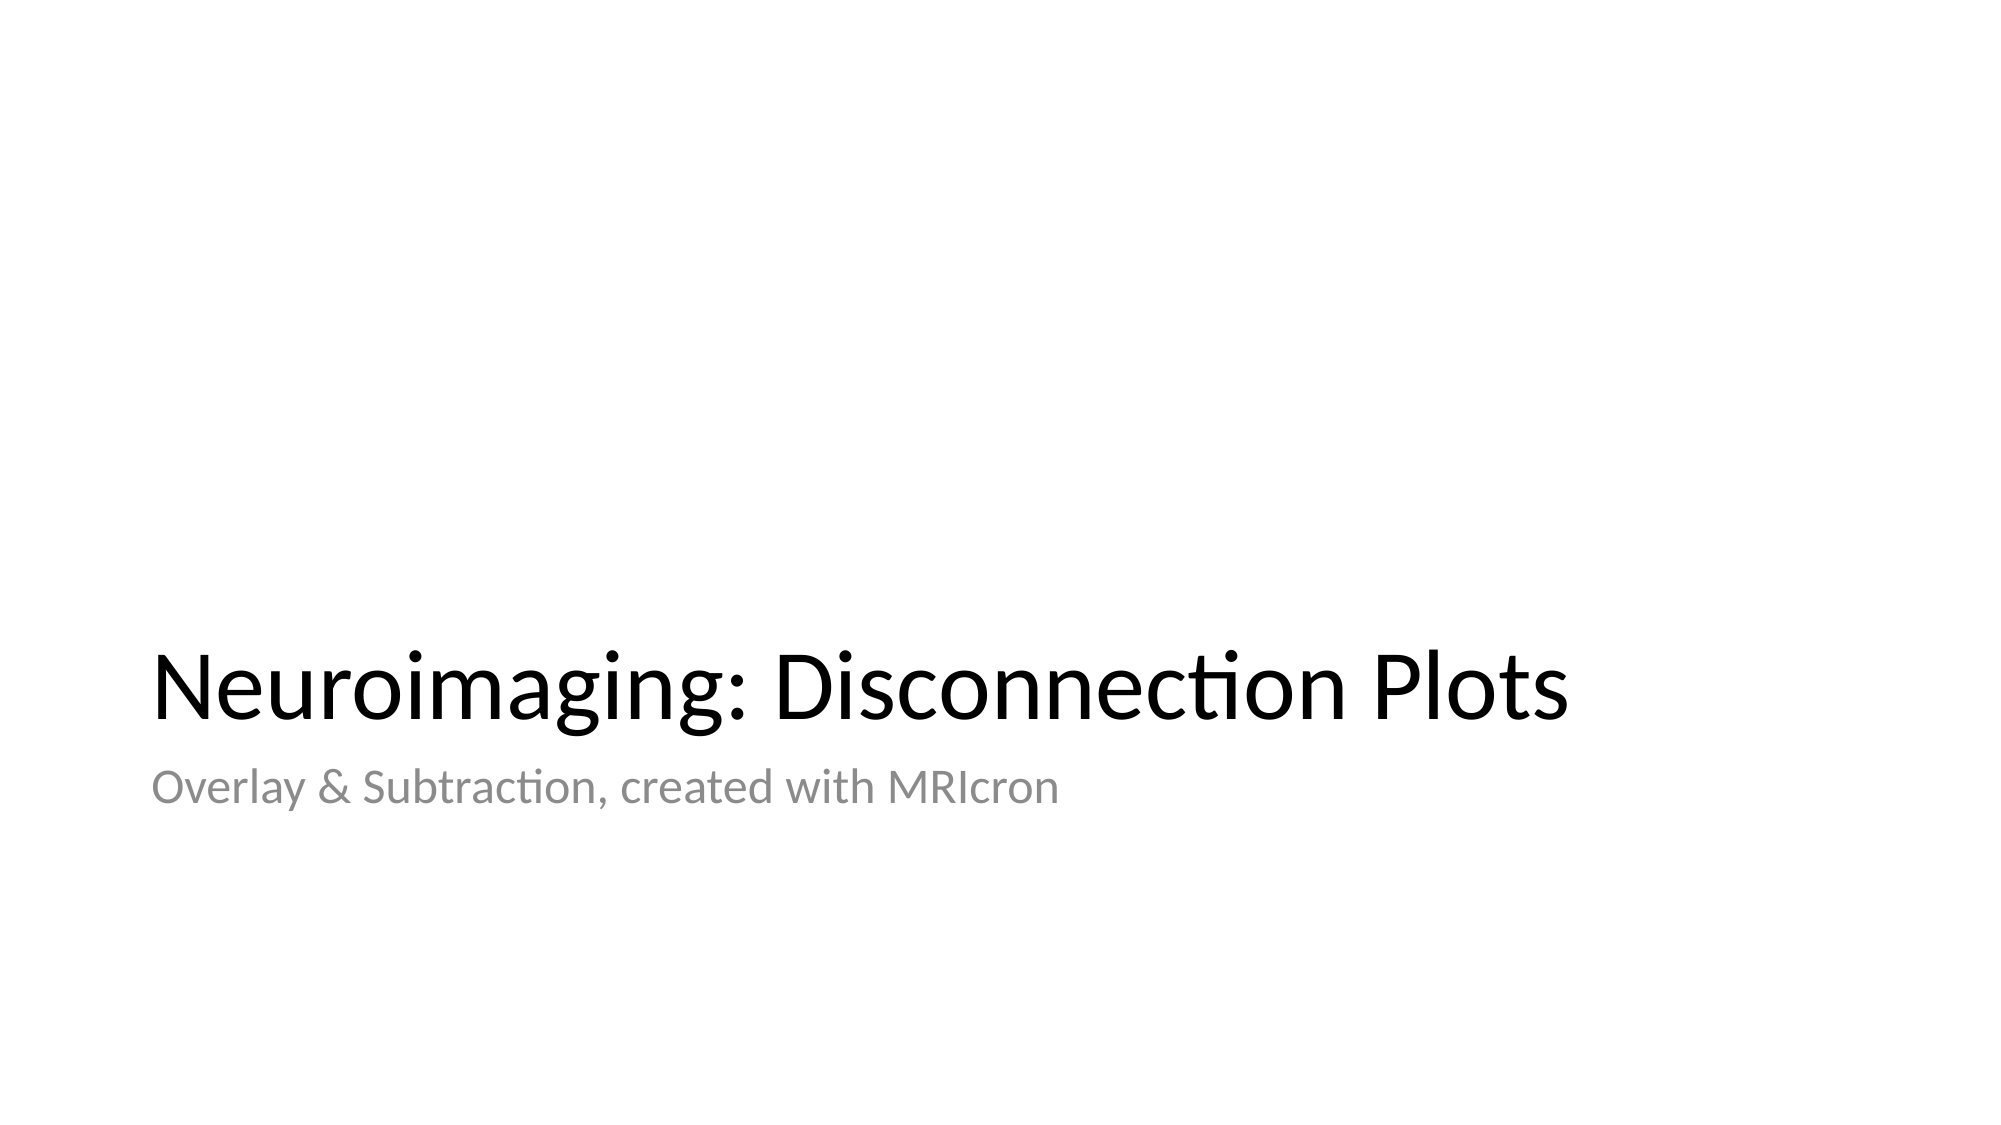

# Neuroimaging: Disconnection Plots
Overlay & Subtraction, created with MRIcron